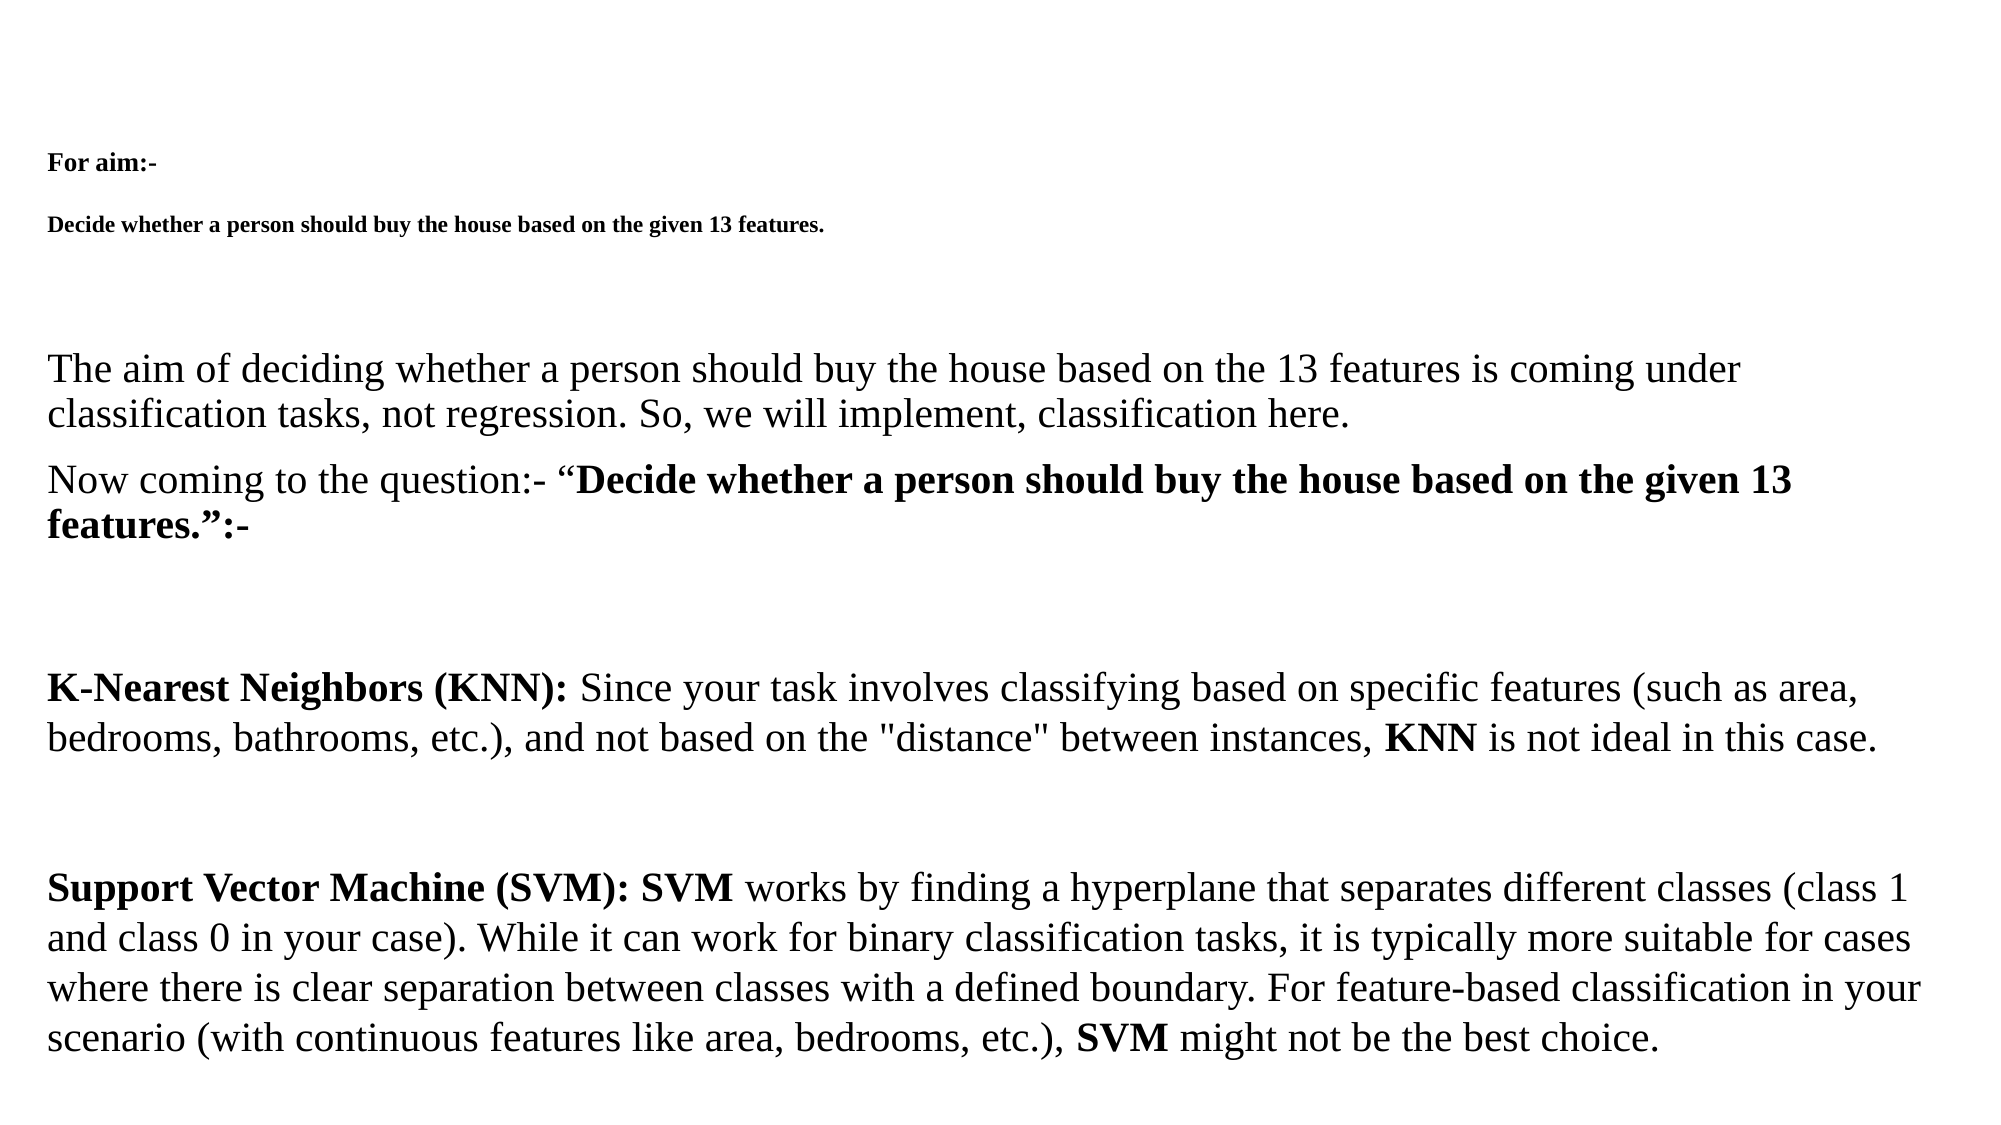

# For aim:- Decide whether a person should buy the house based on the given 13 features.
The aim of deciding whether a person should buy the house based on the 13 features is coming under classification tasks, not regression. So, we will implement, classification here.
Now coming to the question:- “Decide whether a person should buy the house based on the given 13 features.”:-
K-Nearest Neighbors (KNN): Since your task involves classifying based on specific features (such as area, bedrooms, bathrooms, etc.), and not based on the "distance" between instances, KNN is not ideal in this case.

Support Vector Machine (SVM): SVM works by finding a hyperplane that separates different classes (class 1 and class 0 in your case). While it can work for binary classification tasks, it is typically more suitable for cases where there is clear separation between classes with a defined boundary. For feature-based classification in your scenario (with continuous features like area, bedrooms, etc.), SVM might not be the best choice.